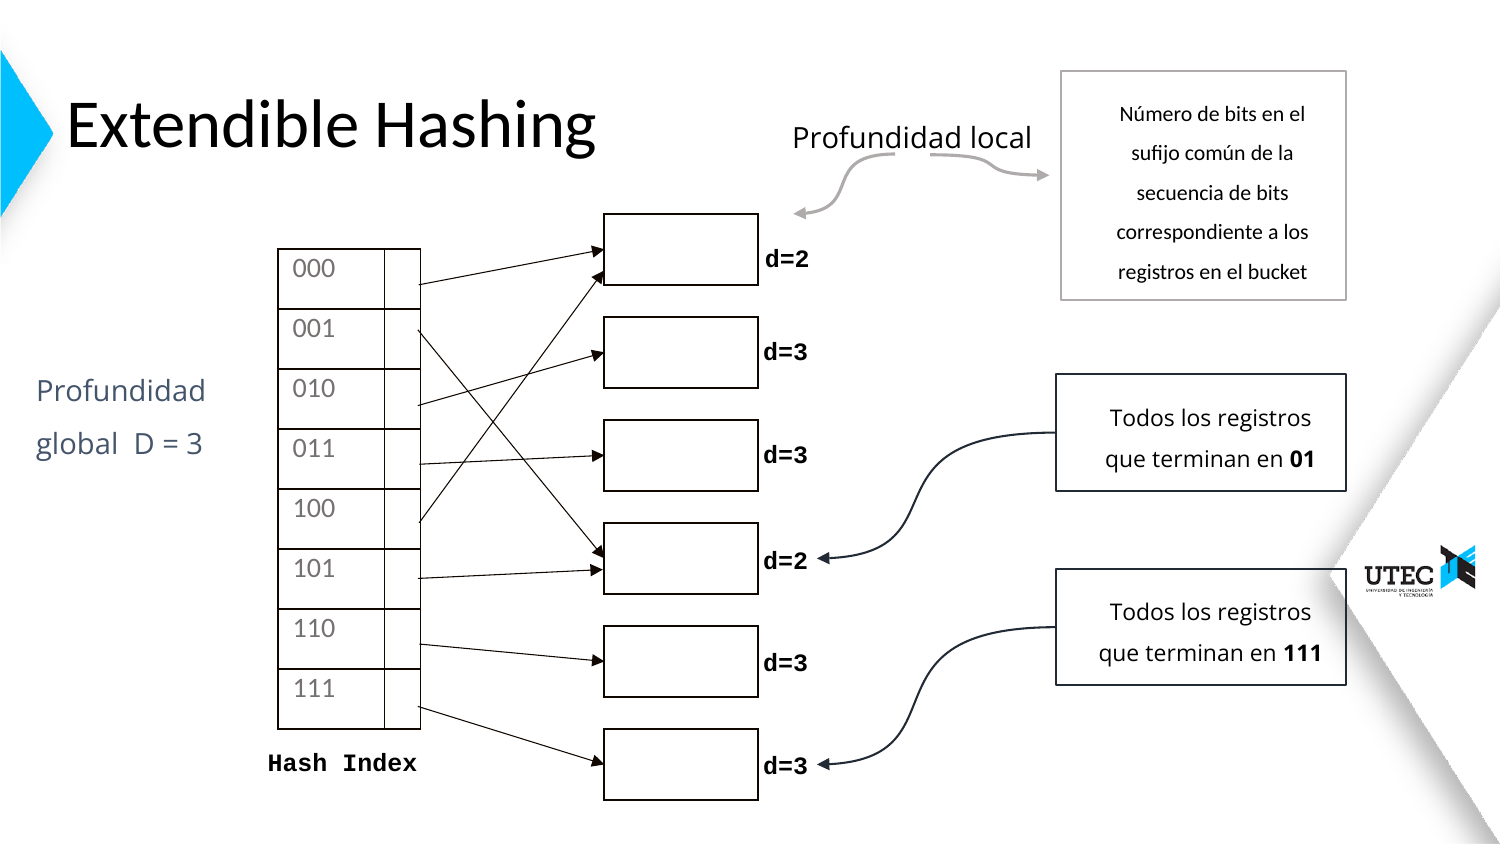

Número de bits en el sufijo común de la secuencia de bits correspondiente a los registros en el bucket
# Extendible Hashing
Profundidad local

d=2
| 000 |  |
| --- | --- |
| 001 |  |
| 010 |  |
| 011 |  |
| 100 |  |
| 101 |  |
| 110 |  |
| 111 |  |

d=3
Profundidad global  D = 3

Todos los registros que terminan en 01

d=3

d=2
Todos los registros que terminan en 111

d=3

Hash Index
d=3